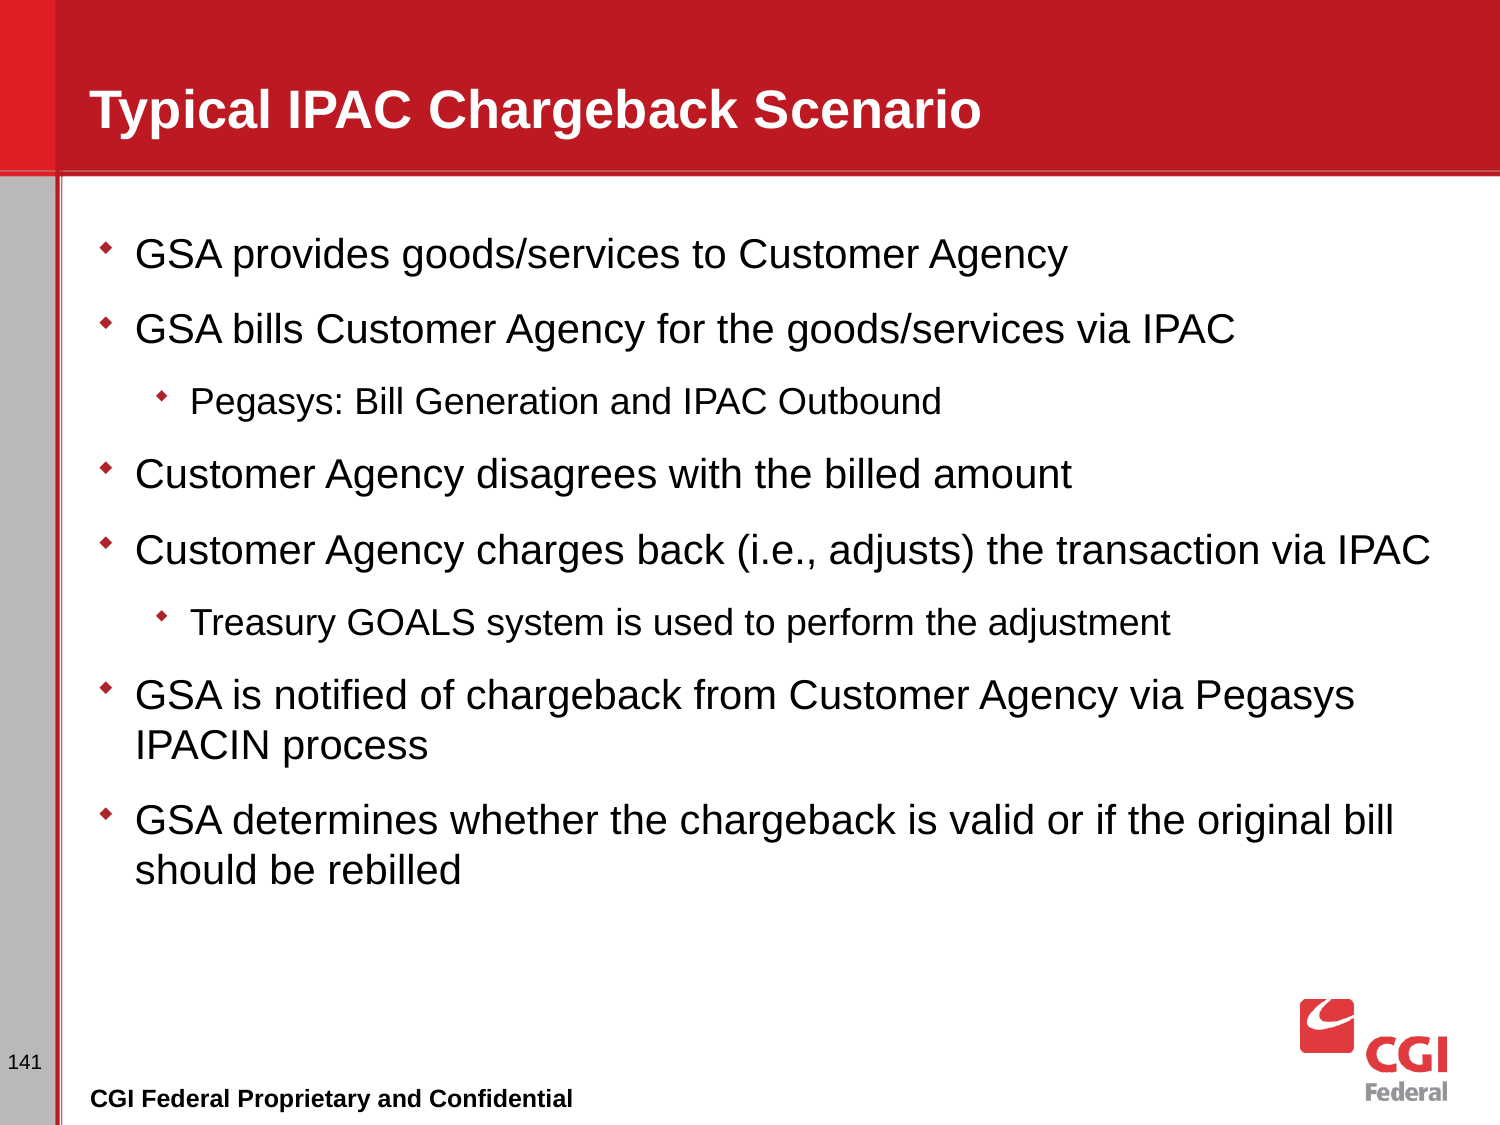

# Typical IPAC Chargeback Scenario

GSA provides goods/services to Customer Agency
GSA bills Customer Agency for the goods/services via IPAC
Pegasys: Bill Generation and IPAC Outbound
Customer Agency disagrees with the billed amount
Customer Agency charges back (i.e., adjusts) the transaction via IPAC
Treasury GOALS system is used to perform the adjustment
GSA is notified of chargeback from Customer Agency via Pegasys IPACIN process
GSA determines whether the chargeback is valid or if the original bill should be rebilled

141
CGI Federal Proprietary and Confidential